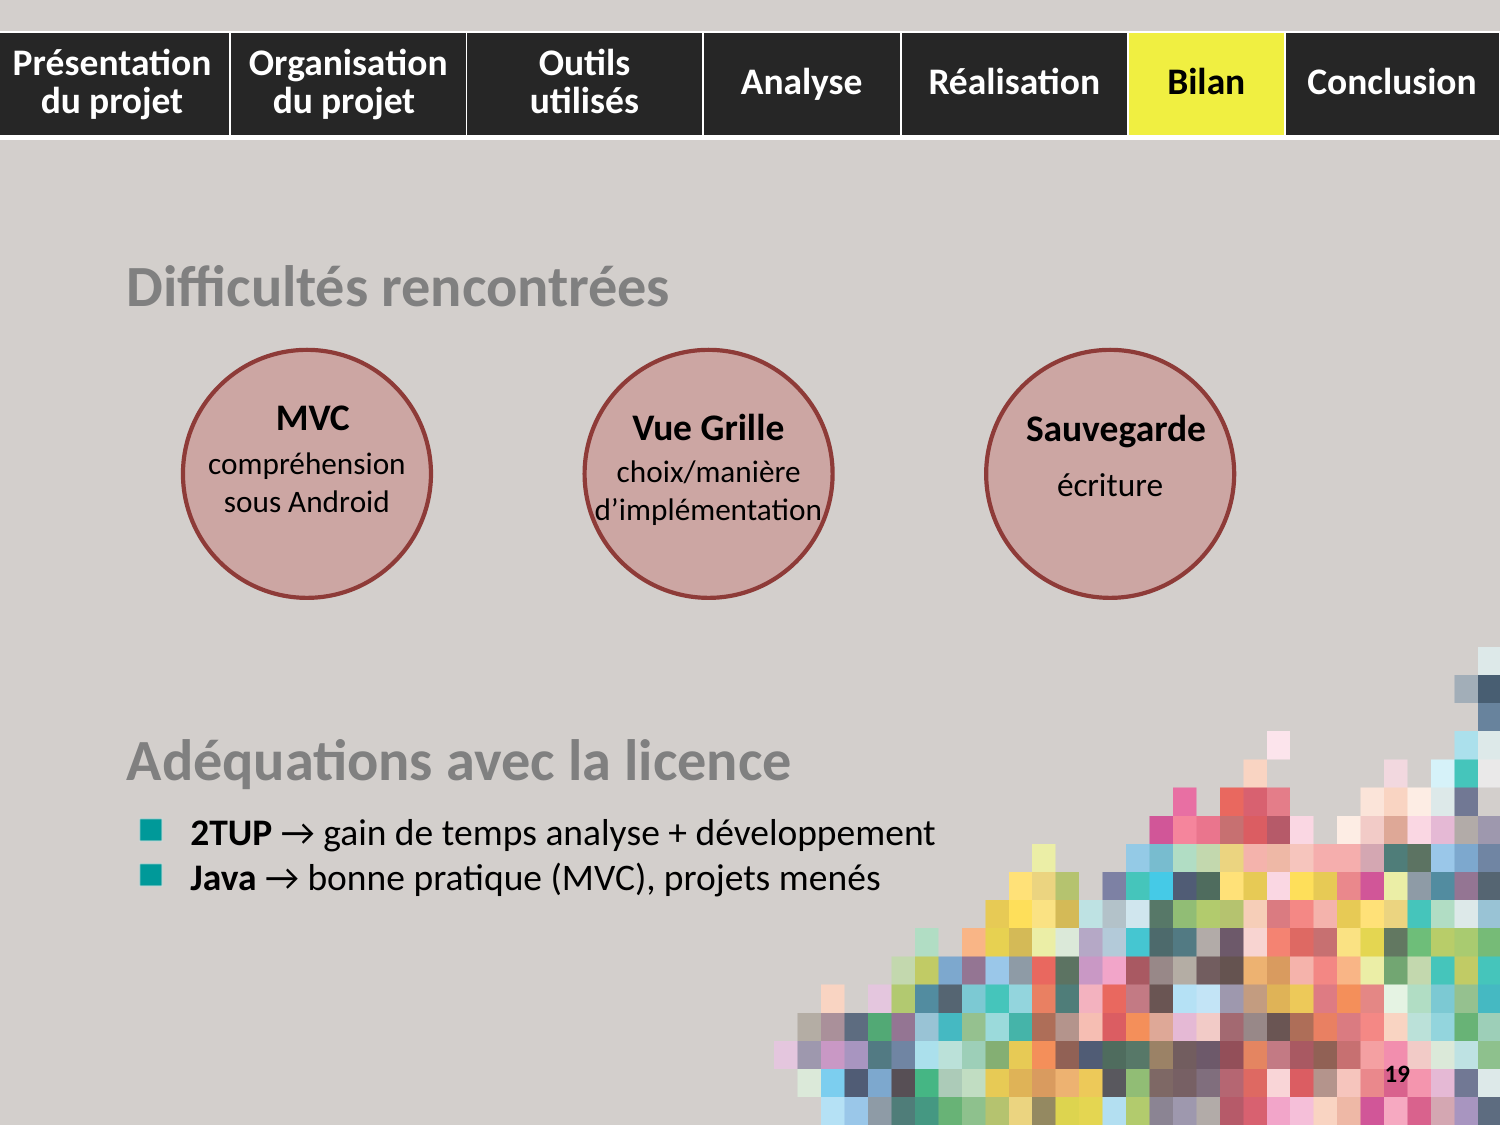

| Présentation du projet | Organisation du projet | Outils utilisés | Analyse | Réalisation | Bilan | Conclusion |
| --- | --- | --- | --- | --- | --- | --- |
Difficultés rencontrées

MVC
Vue Grille
Sauvegarde
compréhension sous Android
choix/manière d’implémentation
écriture
Adéquations avec la licence
   2TUP → gain de temps analyse + développement
   Java → bonne pratique (MVC), projets menés

19